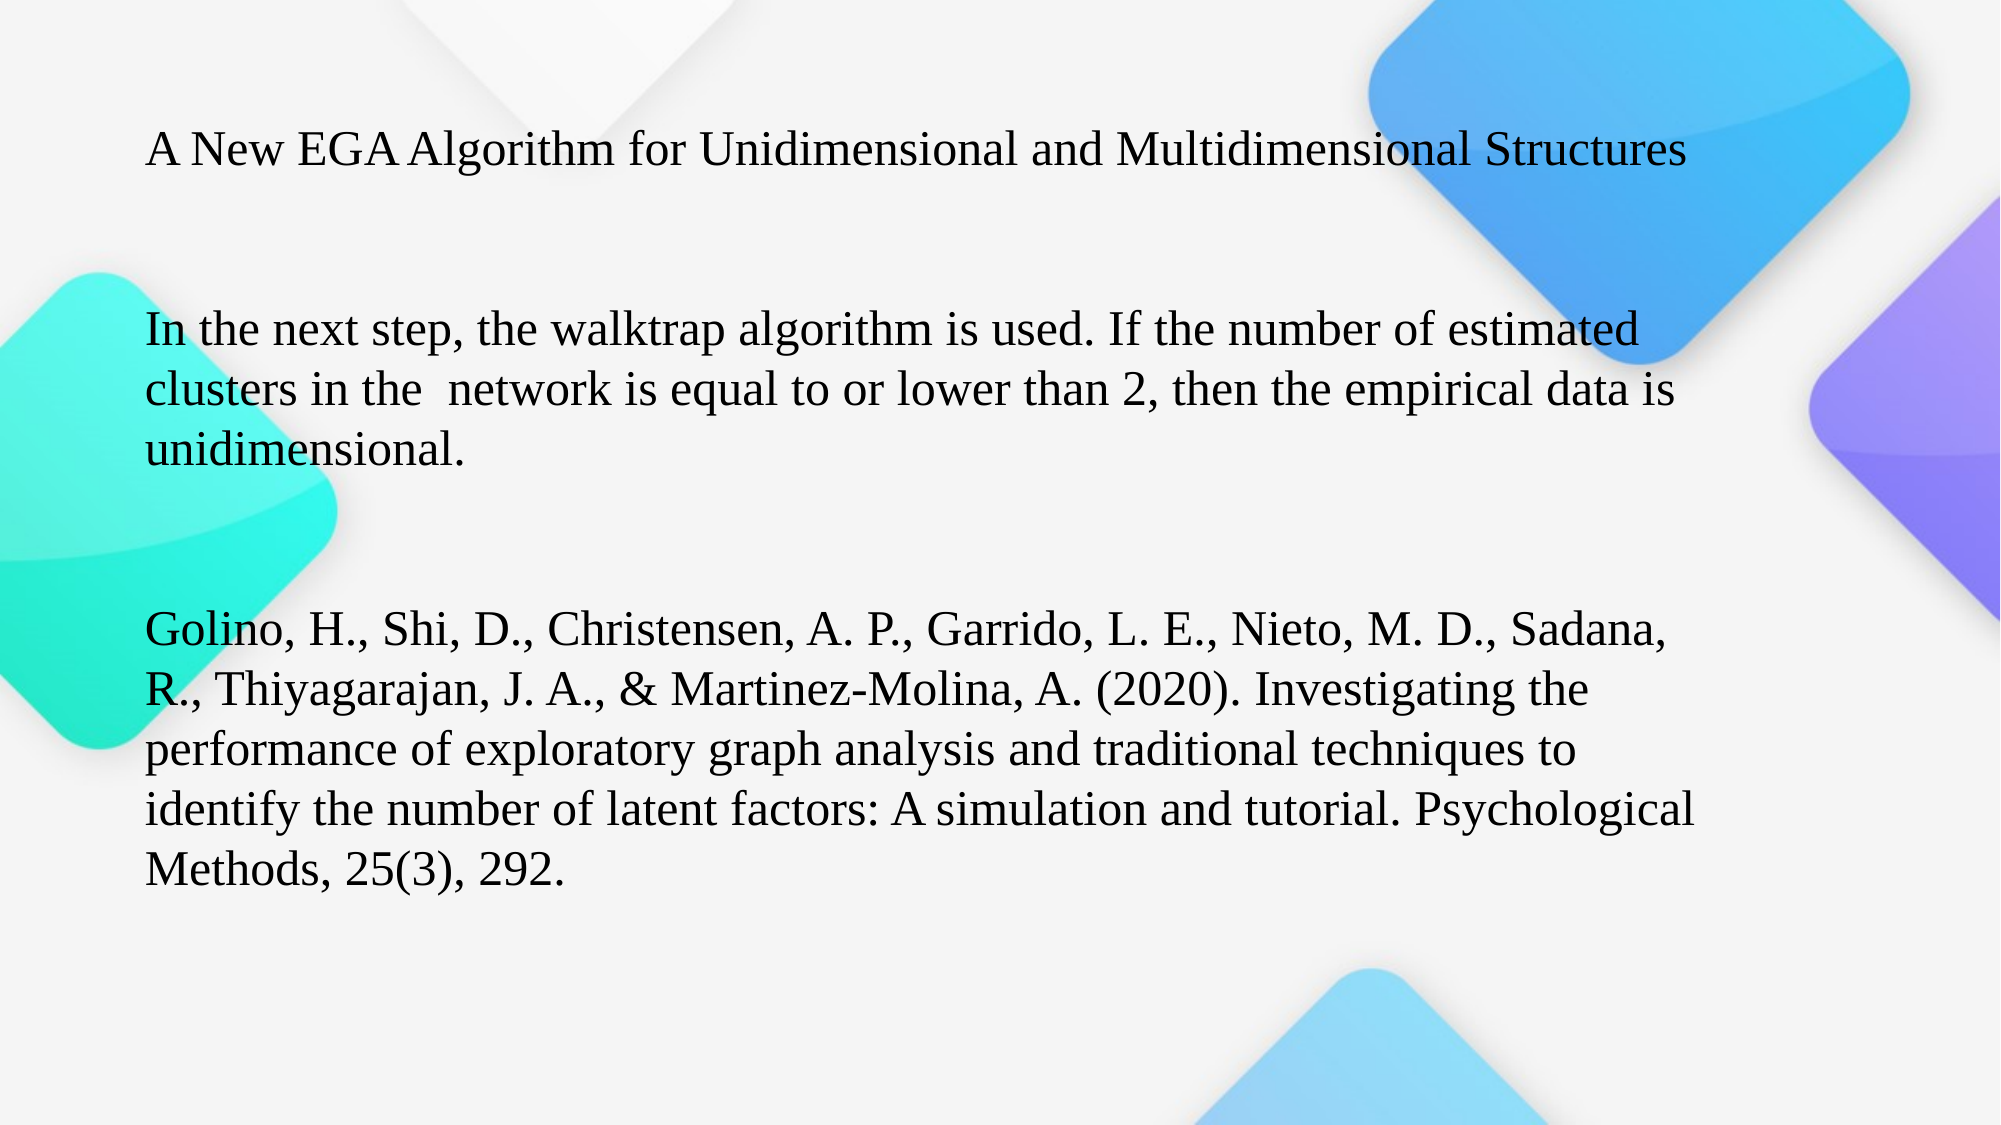

A New EGA Algorithm for Unidimensional and Multidimensional Structures

In the next step, the walktrap algorithm is used. If the number of estimated clusters in the  network is equal to or lower than 2, then the empirical data is unidimensional.

Golino, H., Shi, D., Christensen, A. P., Garrido, L. E., Nieto, M. D., Sadana, R., Thiyagarajan, J. A., & Martinez-Molina, A. (2020). Investigating the performance of exploratory graph analysis and traditional techniques to identify the number of latent factors: A simulation and tutorial. Psychological Methods, 25(3), 292.